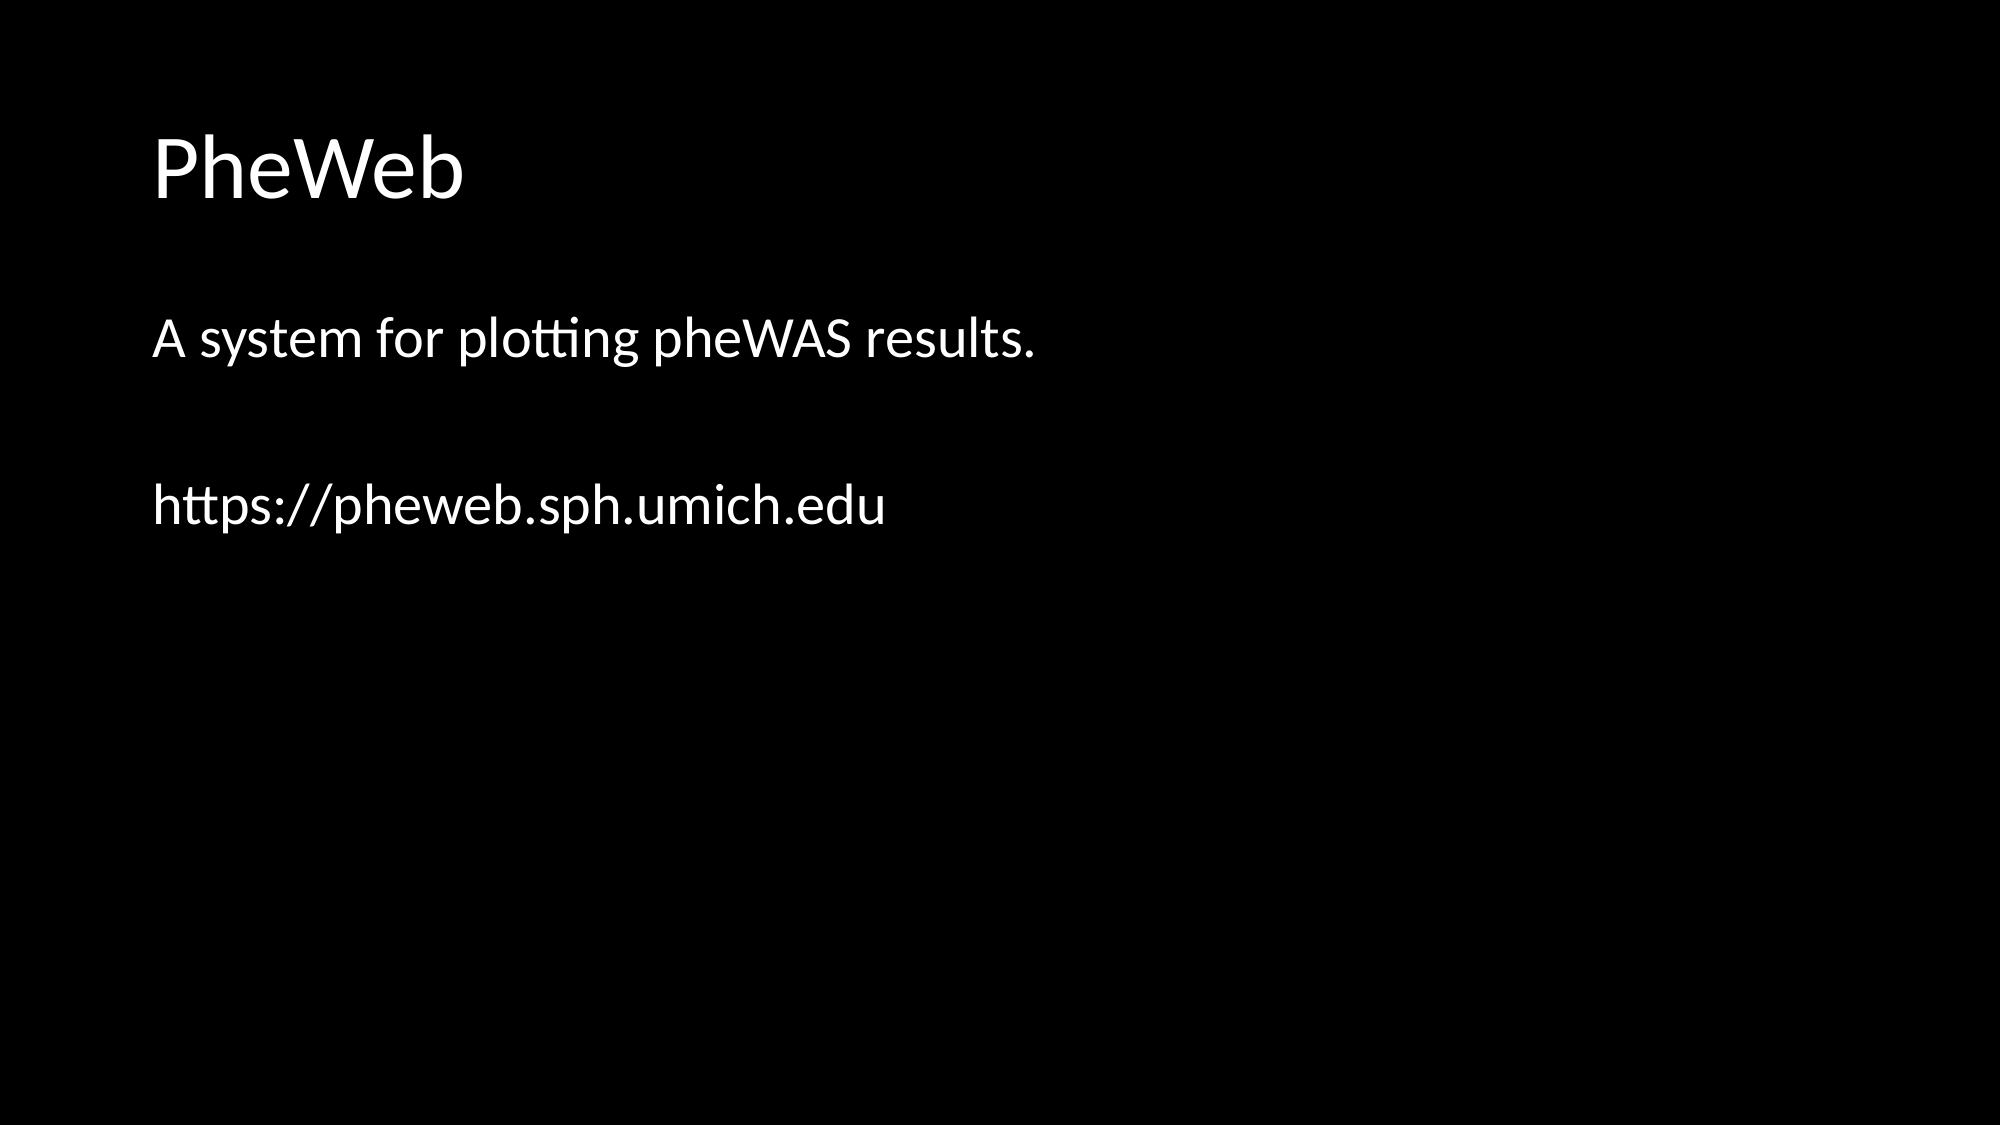

# PheWeb
A system for plotting pheWAS results.

https://pheweb.sph.umich.edu